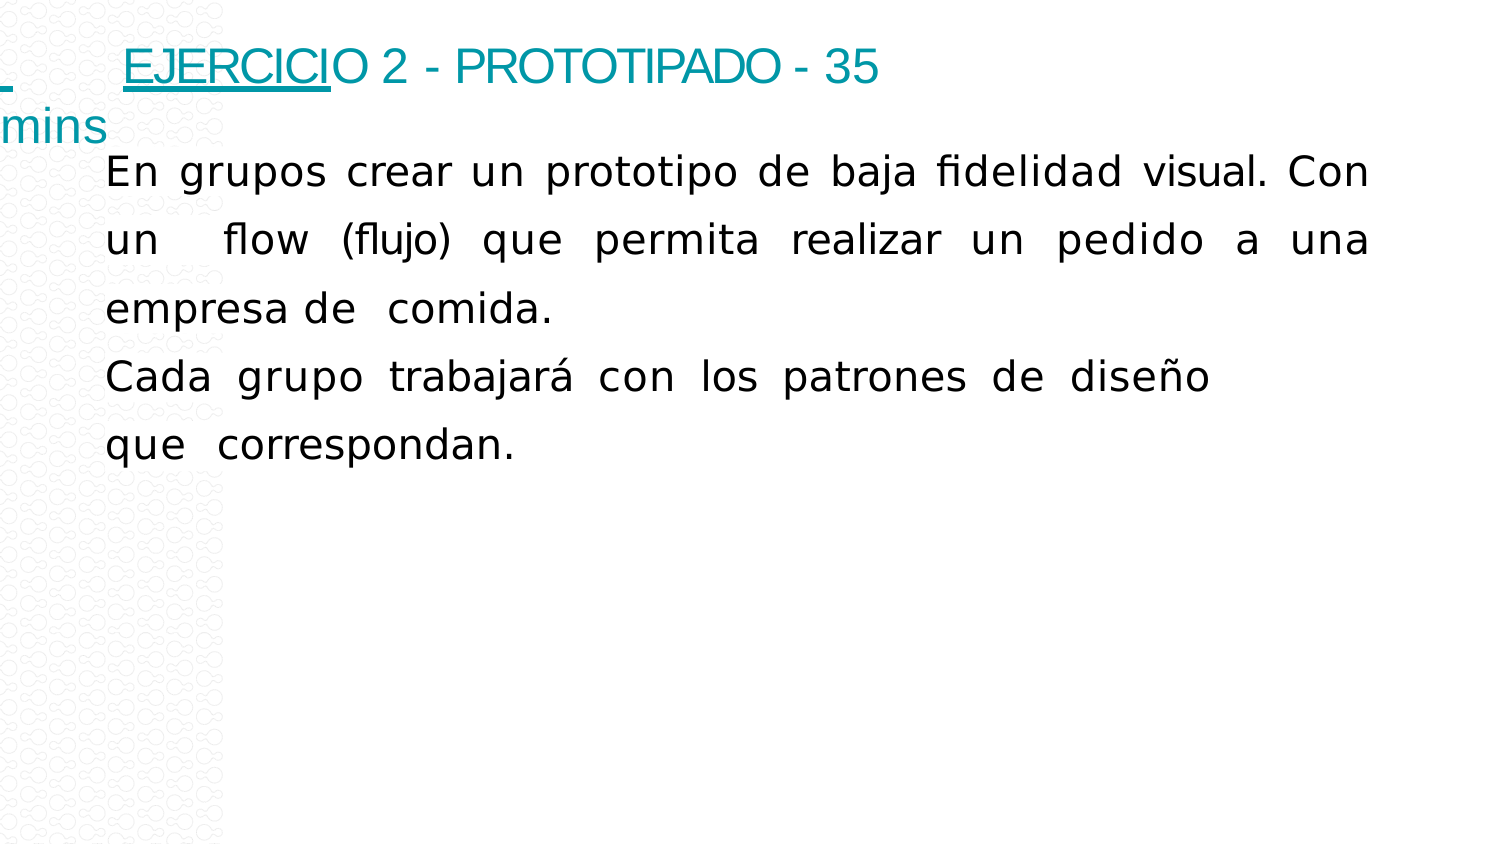

# EJERCICIO 2 - PROTOTIPADO - 35 mins
En grupos crear un prototipo de baja ﬁdelidad visual. Con un  ﬂow (ﬂujo) que permita realizar un pedido a una empresa de  comida.
Cada grupo trabajará con los patrones de diseño que  correspondan.